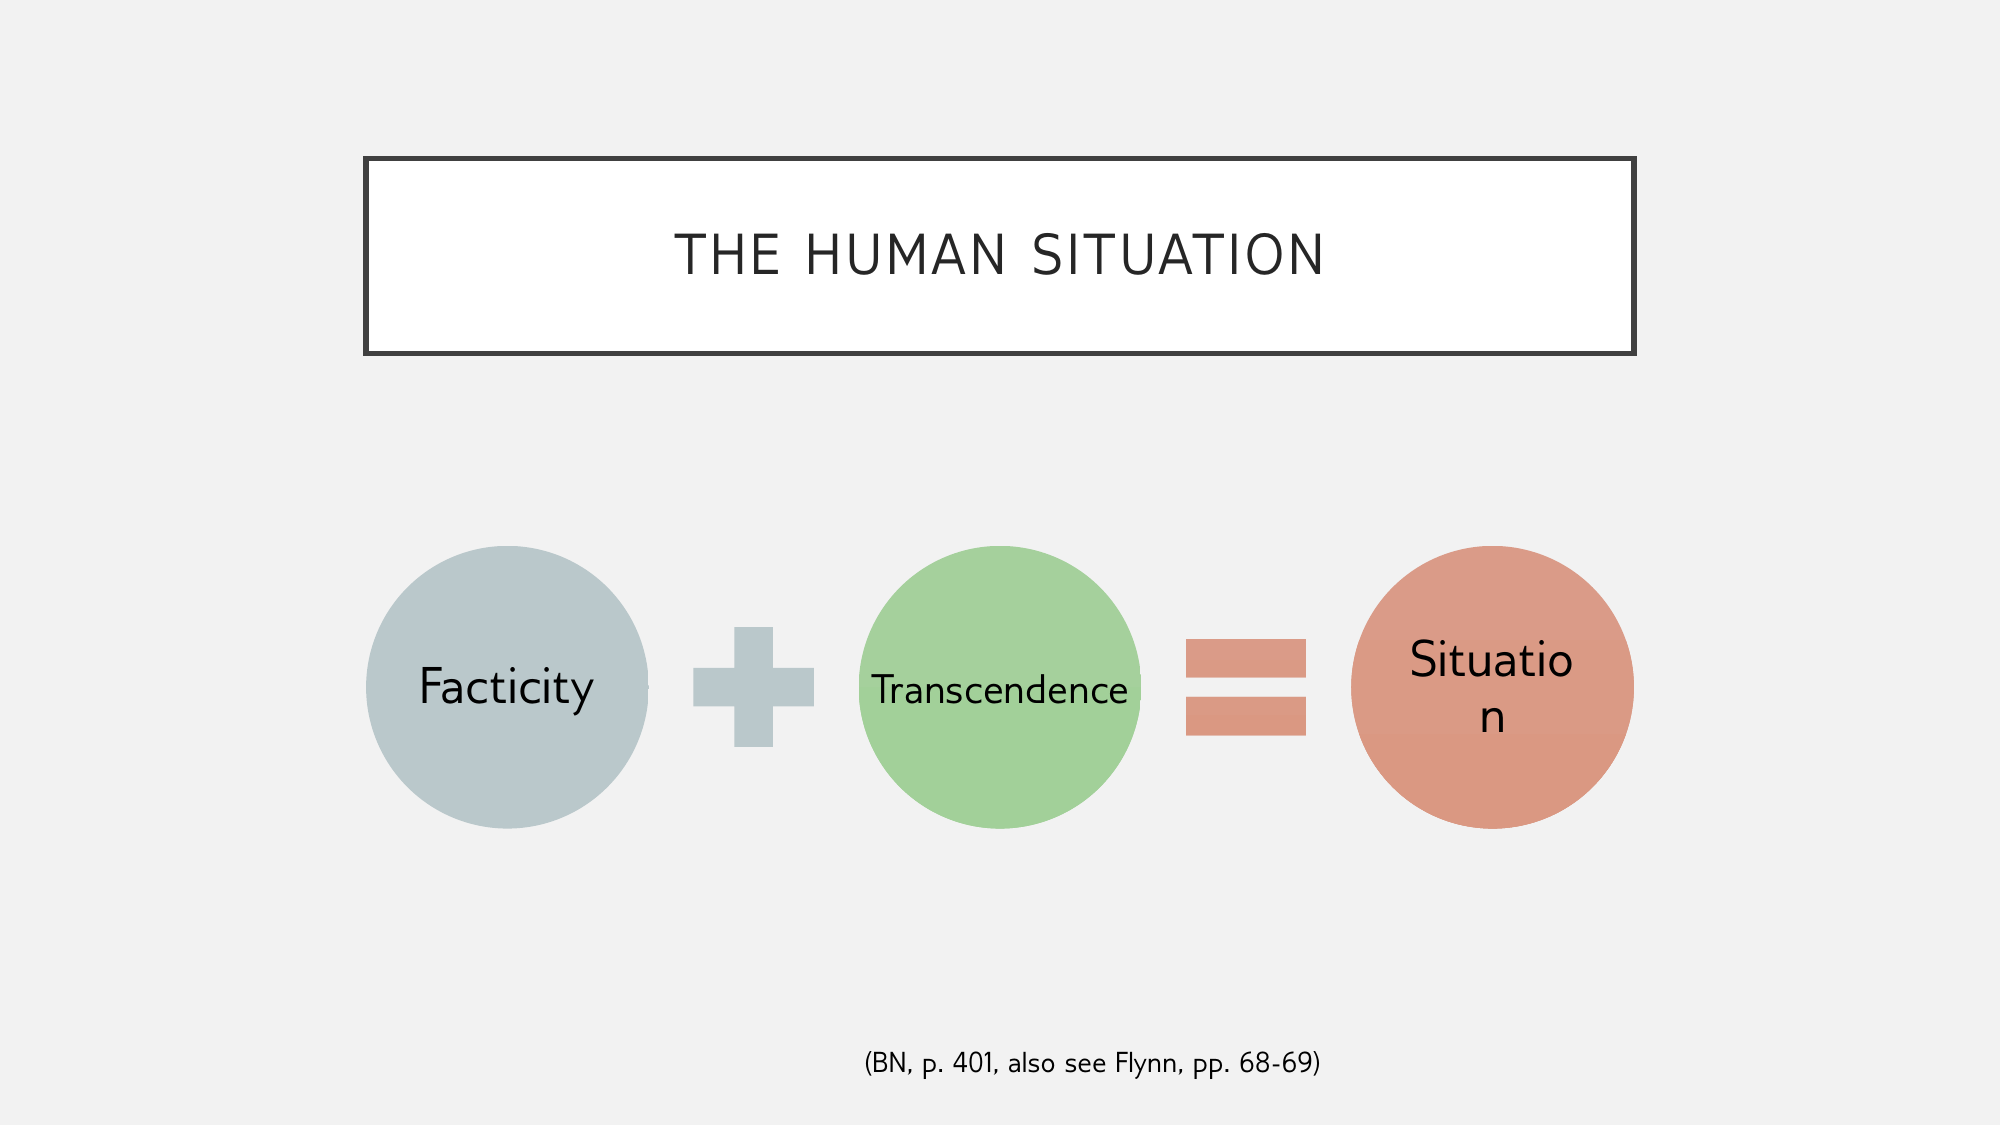

# The Human situation
Facticity

Situation
Transcendence
(BN, p. 401, also see Flynn, pp. 68-69)